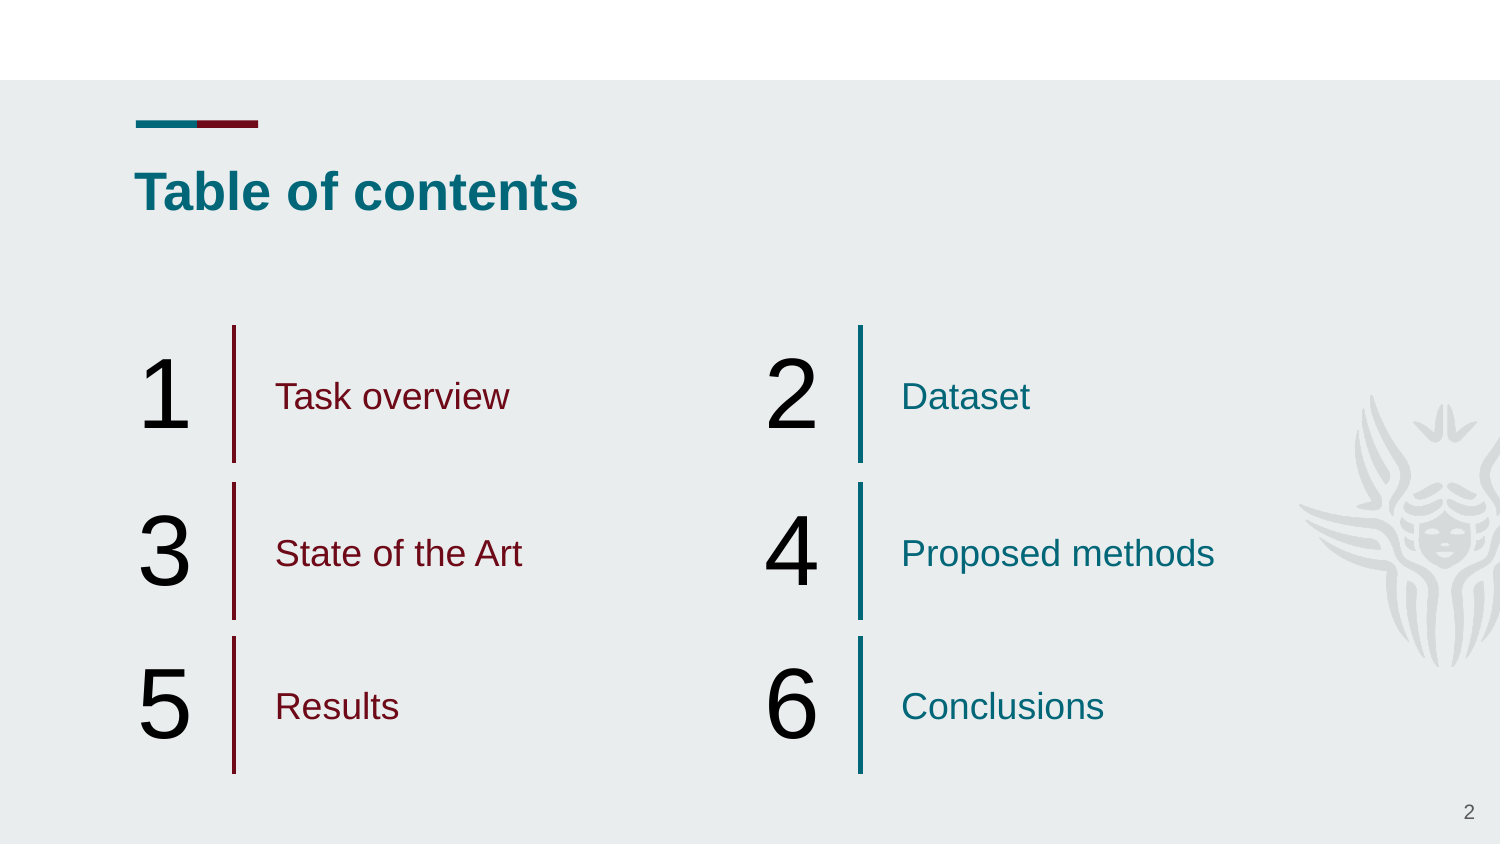

# Table of contents
Task overview
Dataset
State of the Art
Proposed methods
Results
Conclusions
2